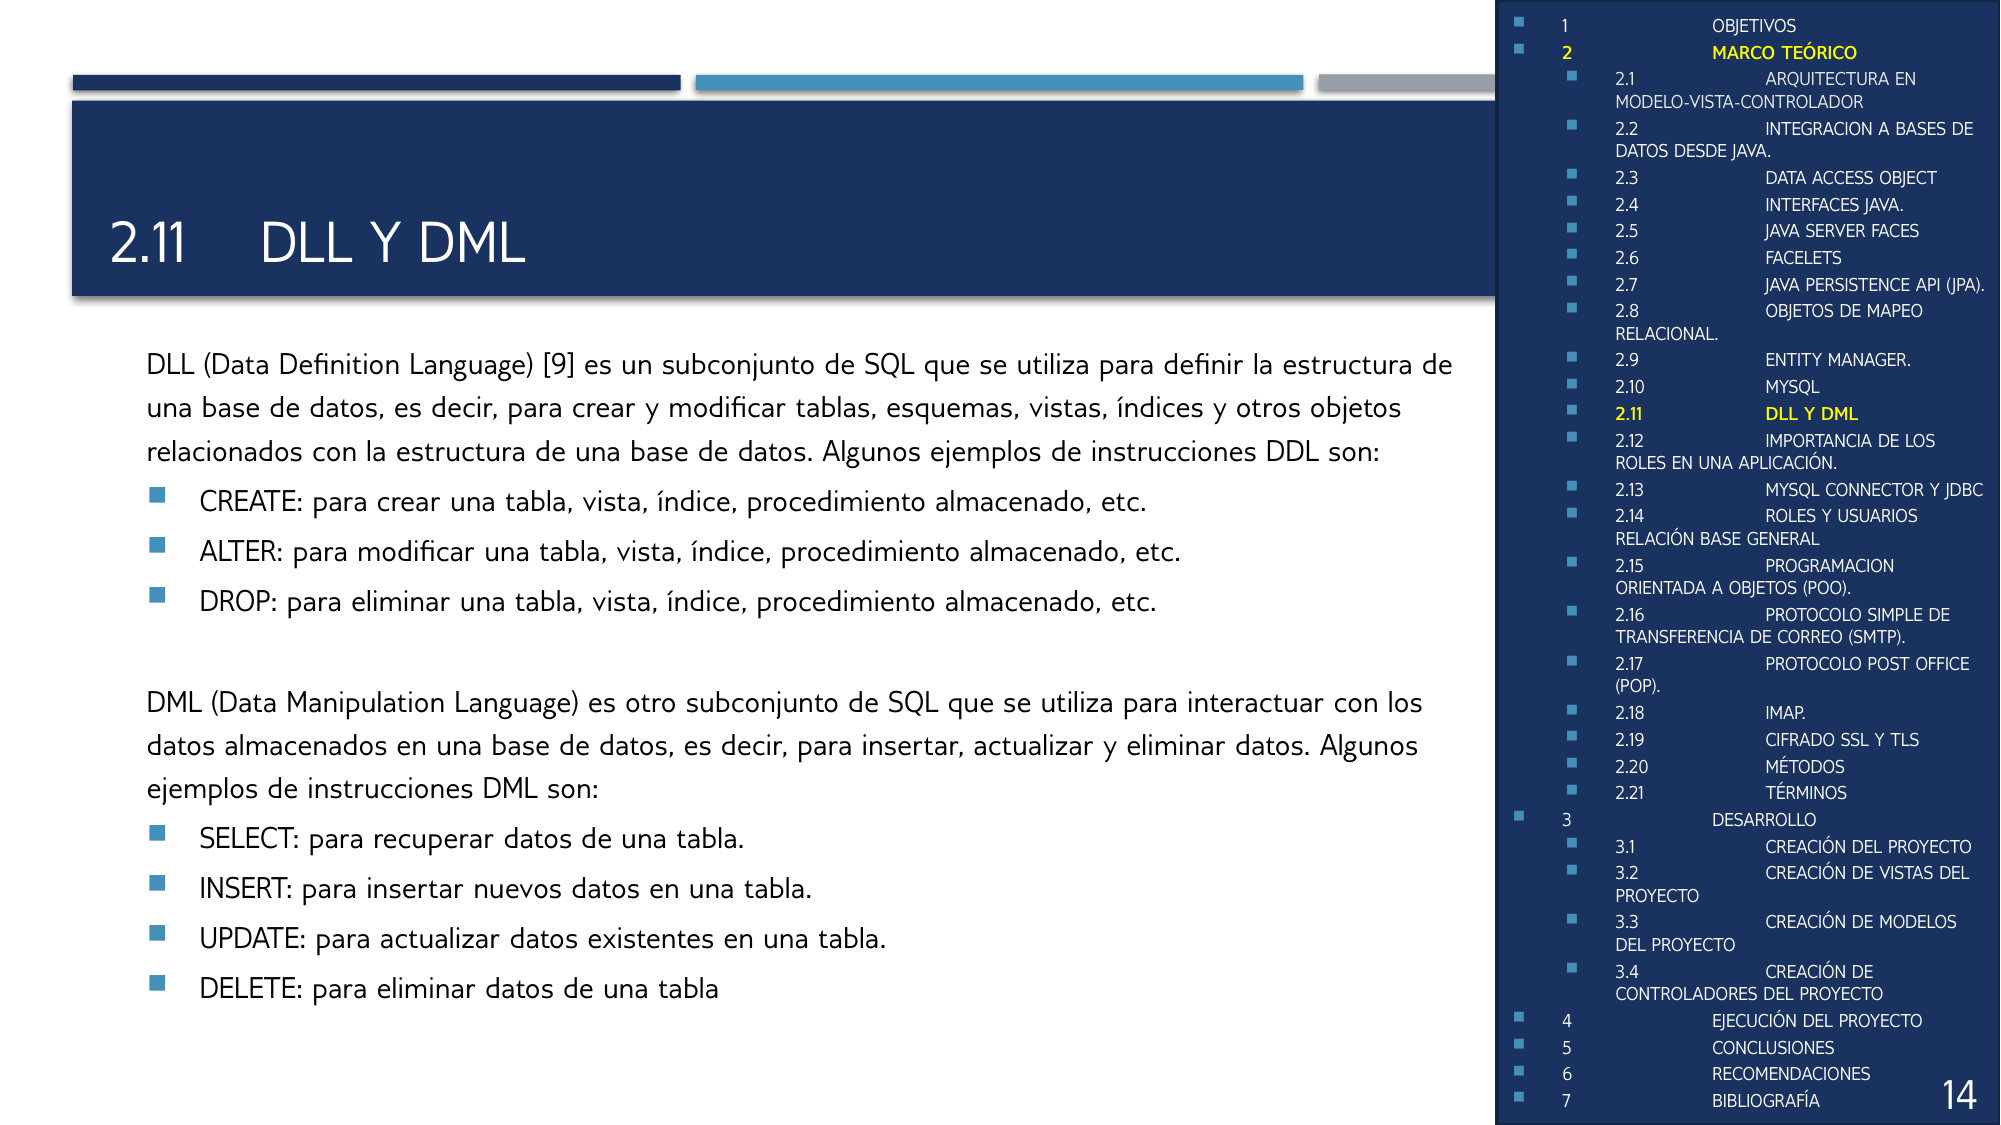

1	OBJETIVOS
2	MARCO TEÓRICO
2.1	ARQUITECTURA EN MODELO-VISTA-CONTROLADOR
2.2	INTEGRACION A BASES DE DATOS DESDE JAVA.
2.3	DATA ACCESS OBJECT
2.4	INTERFACES JAVA.
2.5	JAVA SERVER FACES
2.6	FACELETS
2.7	JAVA PERSISTENCE API (JPA).
2.8	OBJETOS DE MAPEO RELACIONAL.
2.9	ENTITY MANAGER.
2.10	MYSQL
2.11	DLL Y DML
2.12	IMPORTANCIA DE LOS ROLES EN UNA APLICACIÓN.
2.13	MYSQL CONNECTOR Y JDBC
2.14	ROLES Y USUARIOS RELACIÓN BASE GENERAL
2.15	PROGRAMACION ORIENTADA A OBJETOS (POO).
2.16	PROTOCOLO SIMPLE DE TRANSFERENCIA DE CORREO (SMTP).
2.17	PROTOCOLO POST OFFICE (POP).
2.18	IMAP.
2.19	CIFRADO SSL Y TLS
2.20	MÉTODOS
2.21	TÉRMINOS
3	DESARROLLO
3.1	CREACIÓN DEL PROYECTO
3.2	CREACIÓN DE VISTAS DEL PROYECTO
3.3	CREACIÓN DE MODELOS DEL PROYECTO
3.4	CREACIÓN DE CONTROLADORES DEL PROYECTO
4	EJECUCIÓN DEL PROYECTO
5	CONCLUSIONES
6	RECOMENDACIONES
7	BIBLIOGRAFÍA
14
# 2.11	DLL Y DML
DLL (Data Definition Language) [9] es un subconjunto de SQL que se utiliza para definir la estructura de una base de datos, es decir, para crear y modificar tablas, esquemas, vistas, índices y otros objetos relacionados con la estructura de una base de datos. Algunos ejemplos de instrucciones DDL son:
CREATE: para crear una tabla, vista, índice, procedimiento almacenado, etc.
ALTER: para modificar una tabla, vista, índice, procedimiento almacenado, etc.
DROP: para eliminar una tabla, vista, índice, procedimiento almacenado, etc.

DML (Data Manipulation Language) es otro subconjunto de SQL que se utiliza para interactuar con los datos almacenados en una base de datos, es decir, para insertar, actualizar y eliminar datos. Algunos ejemplos de instrucciones DML son:
SELECT: para recuperar datos de una tabla.
INSERT: para insertar nuevos datos en una tabla.
UPDATE: para actualizar datos existentes en una tabla.
DELETE: para eliminar datos de una tabla

9
8
6